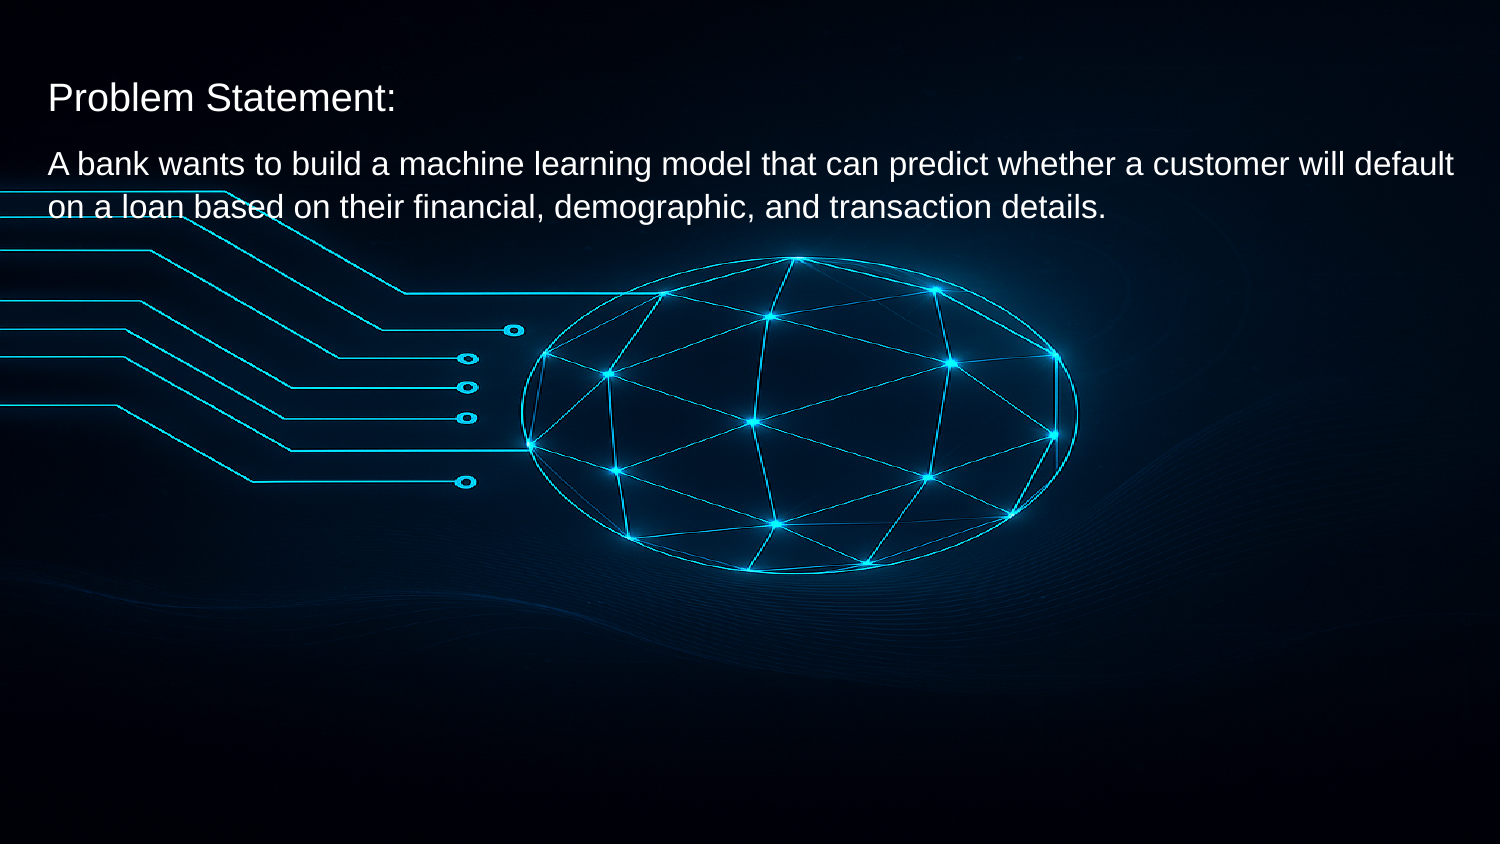

Problem Statement:
A bank wants to build a machine learning model that can predict whether a customer will default on a loan based on their financial, demographic, and transaction details.